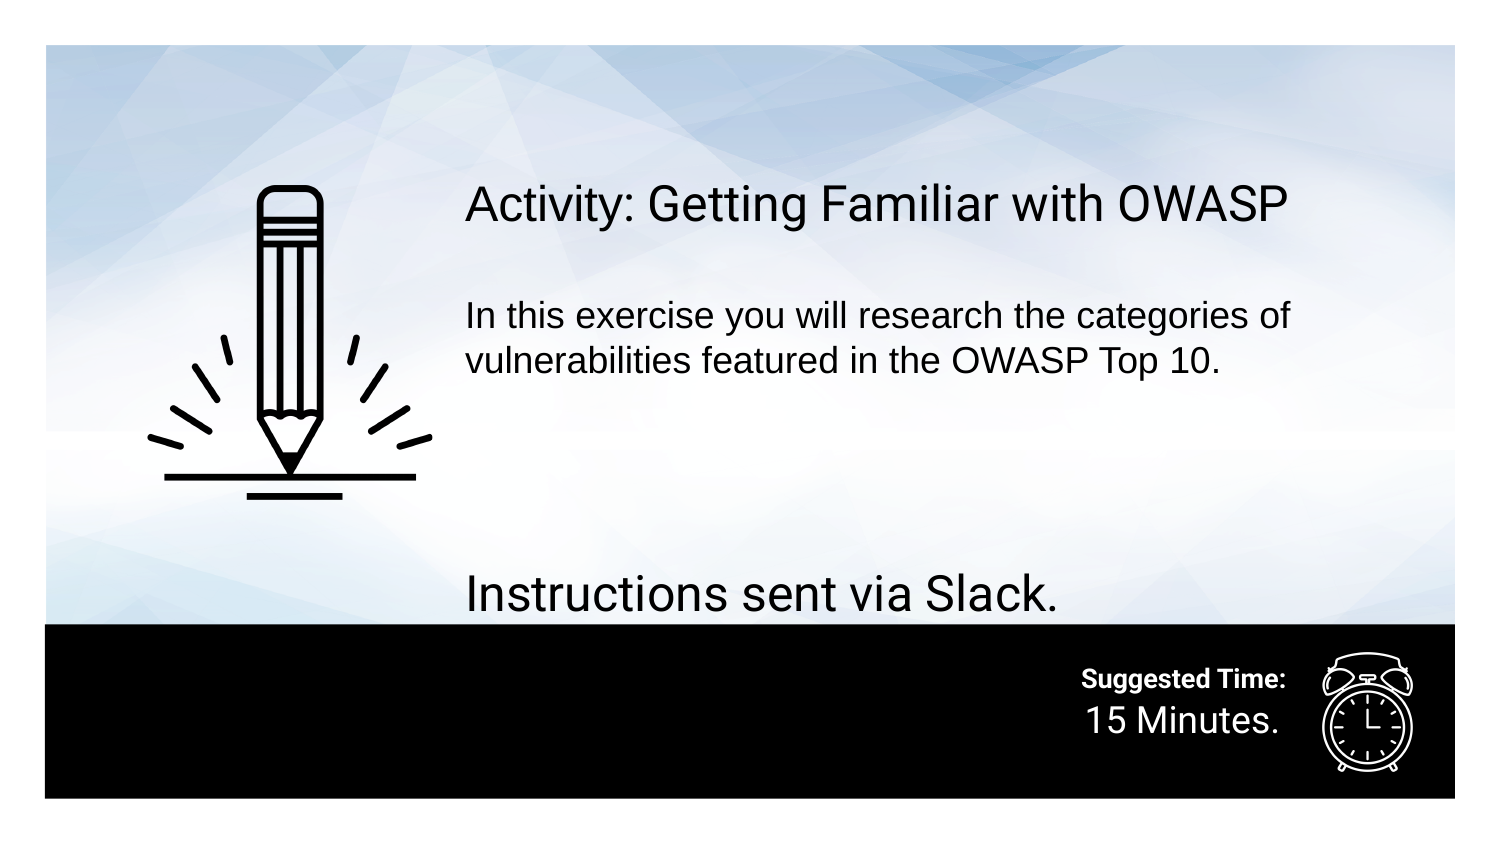

Activity: Getting Familiar with OWASP

In this exercise you will research the categories of vulnerabilities featured in the OWASP Top 10.

Instructions sent via Slack.

# 15 Minutes.